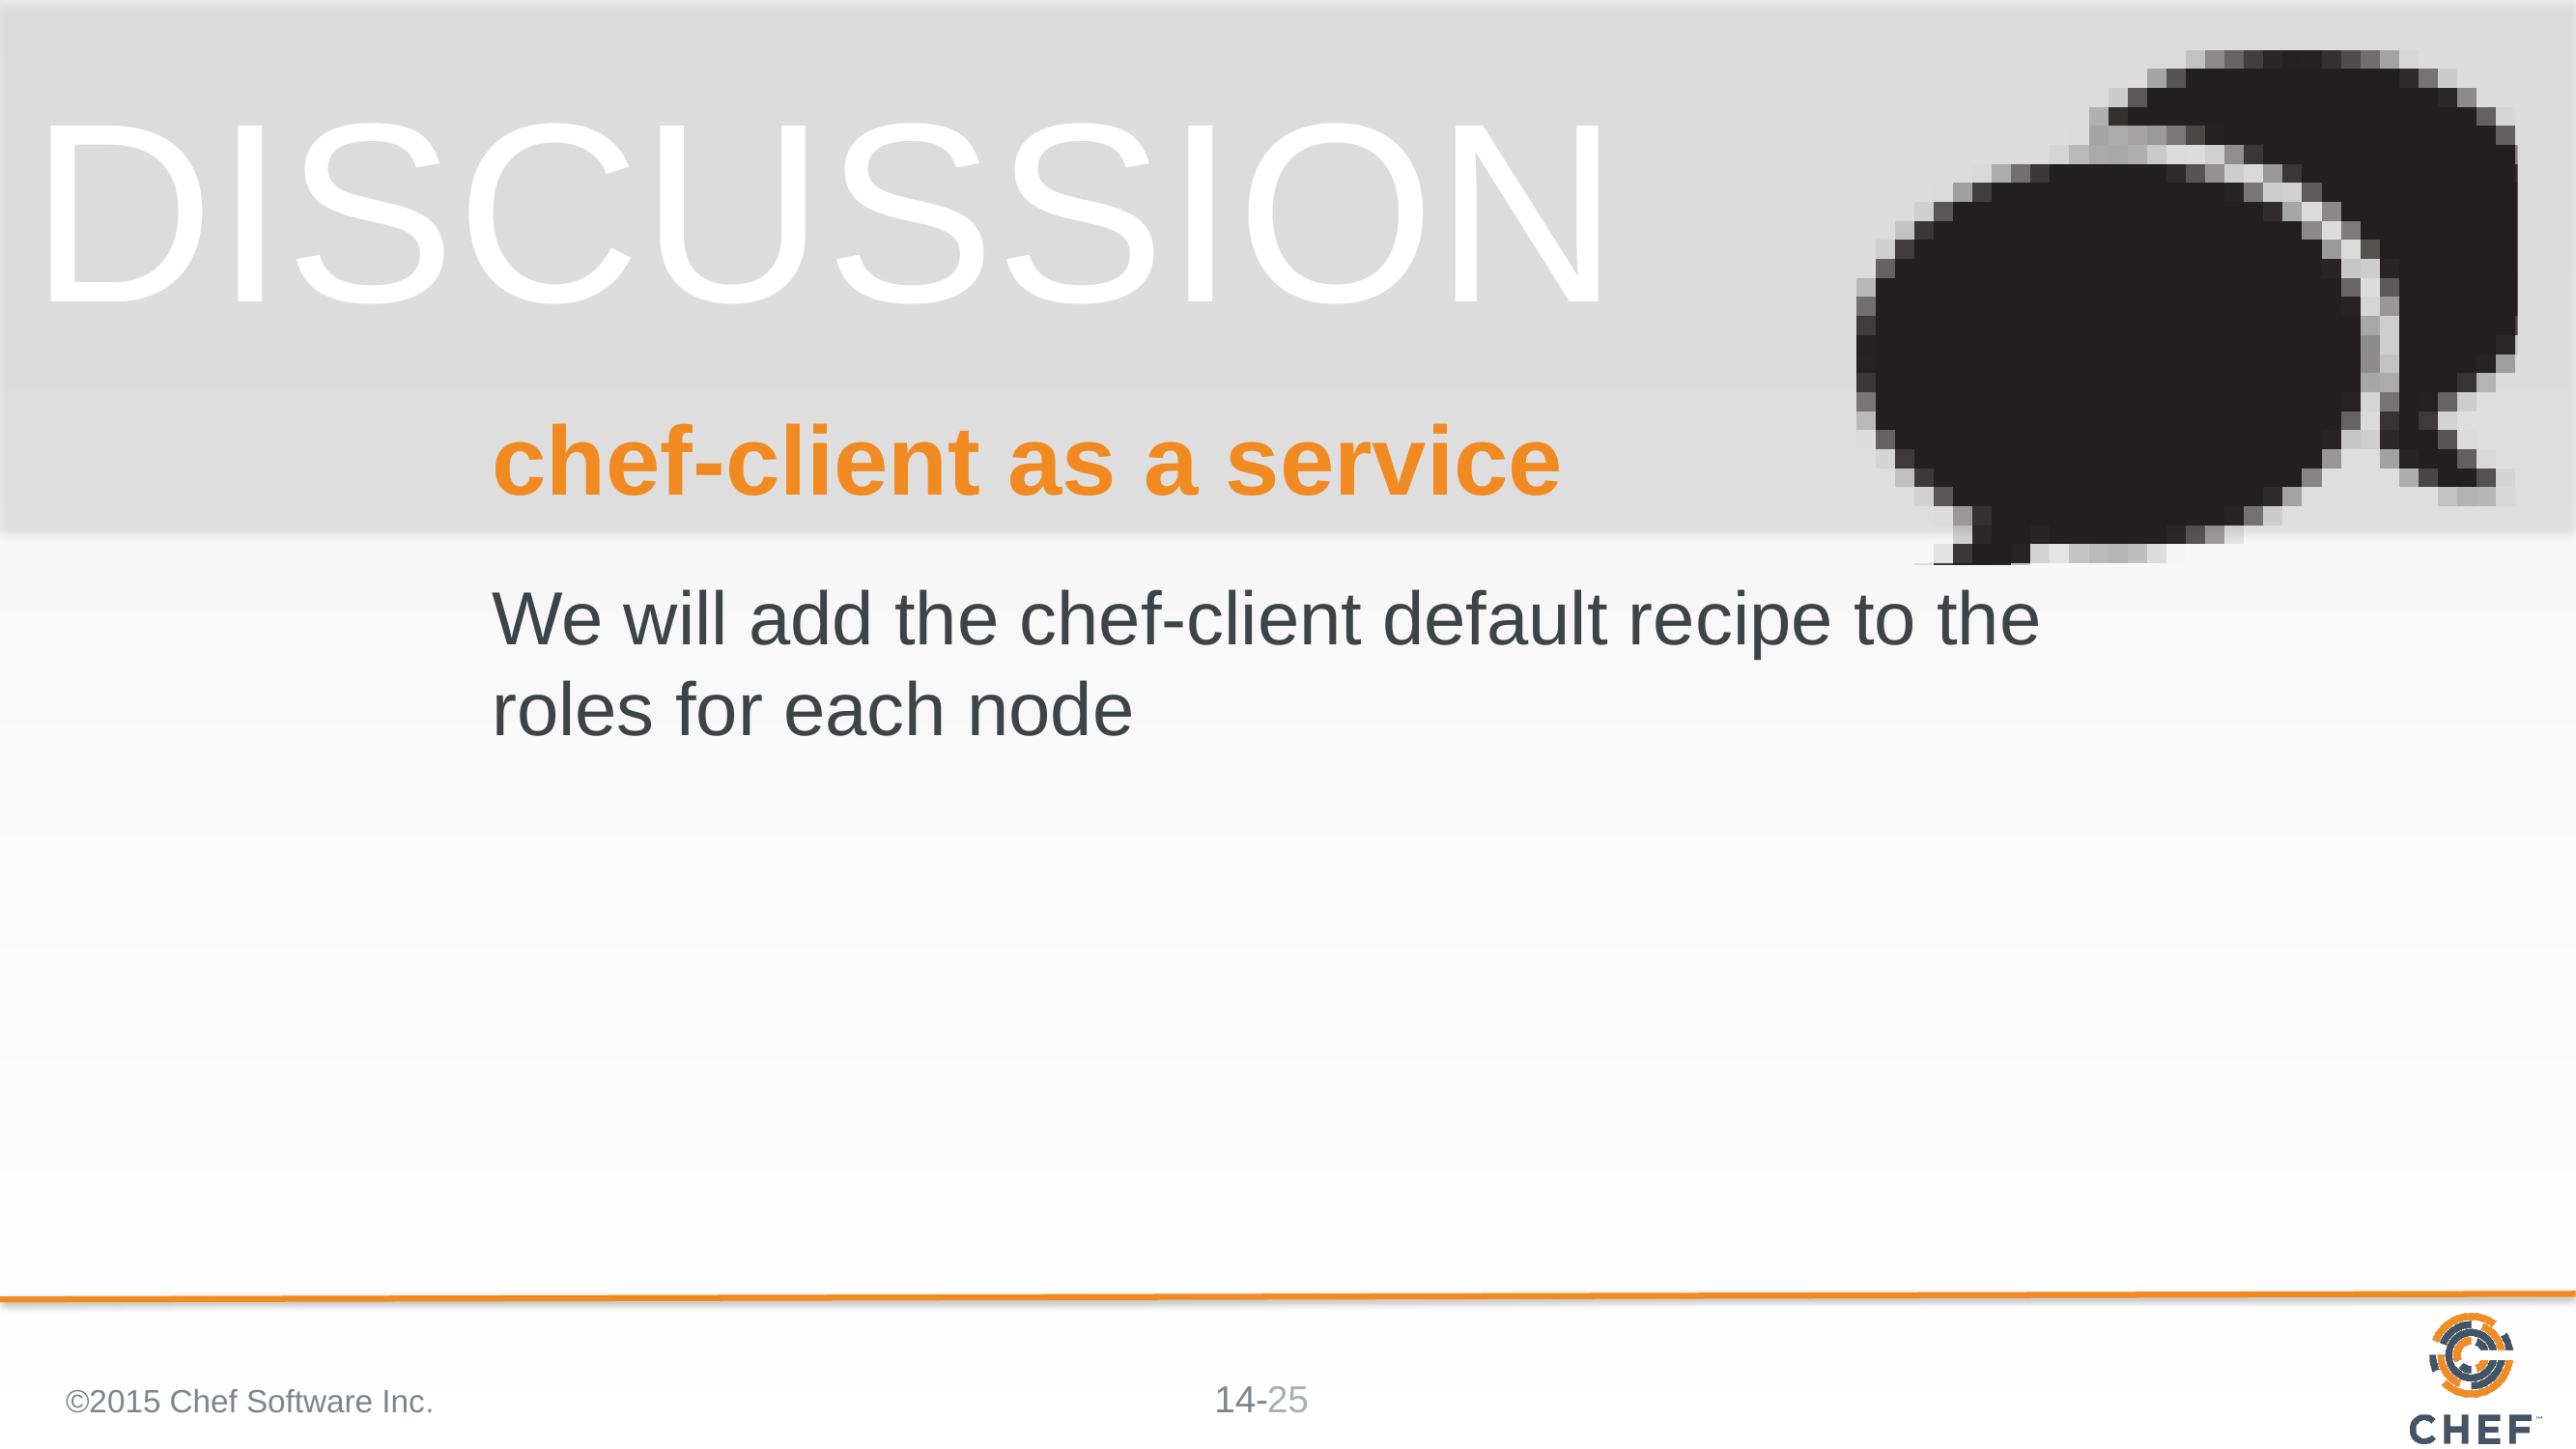

# chef-client as a service
We will add the chef-client default recipe to the roles for each node
©2015 Chef Software Inc.
25